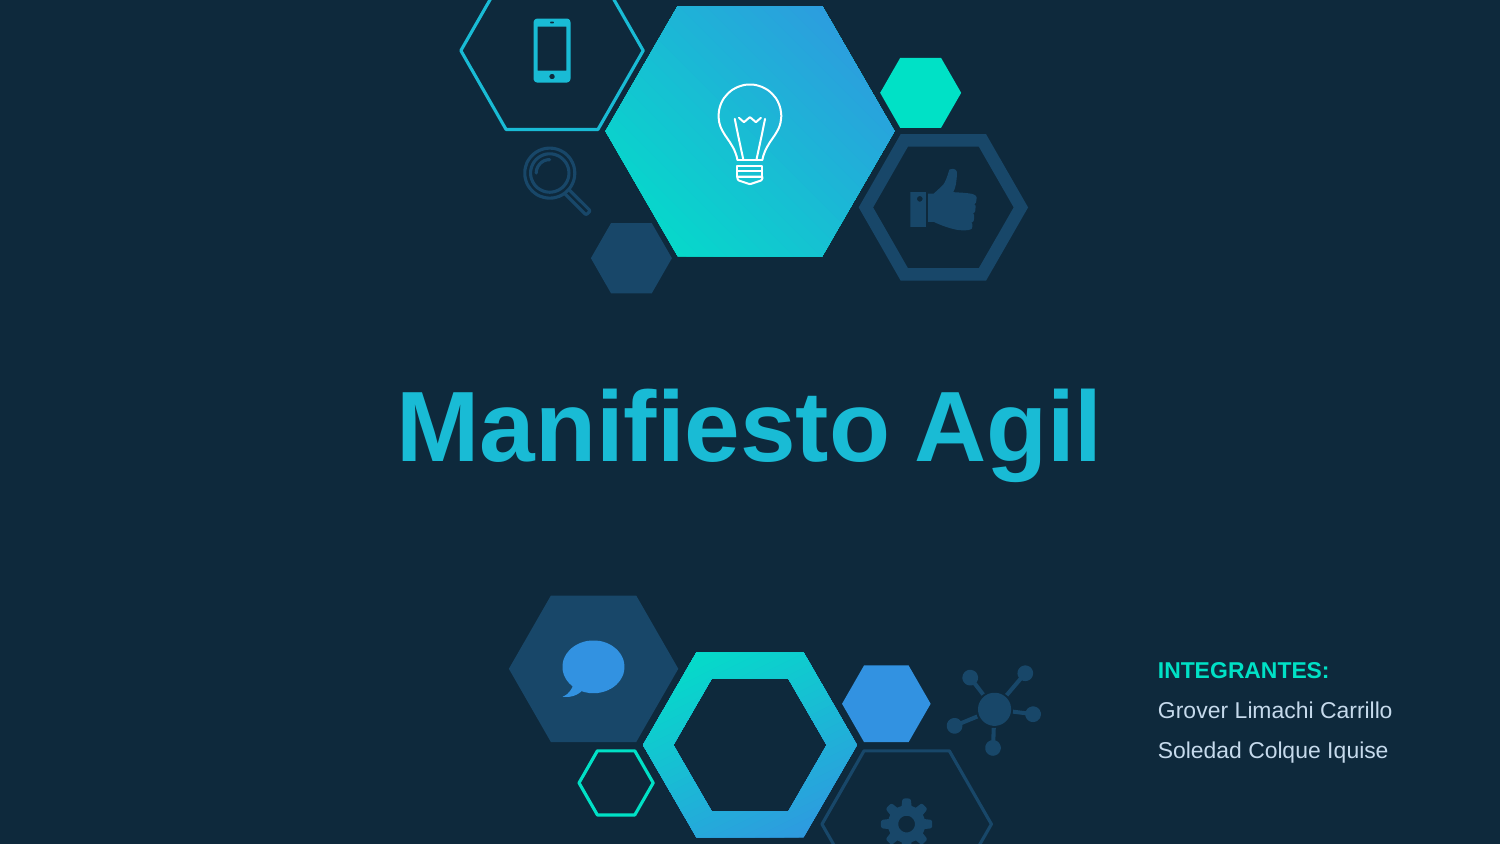

# Manifiesto Agil
INTEGRANTES:
Grover Limachi Carrillo
Soledad Colque Iquise